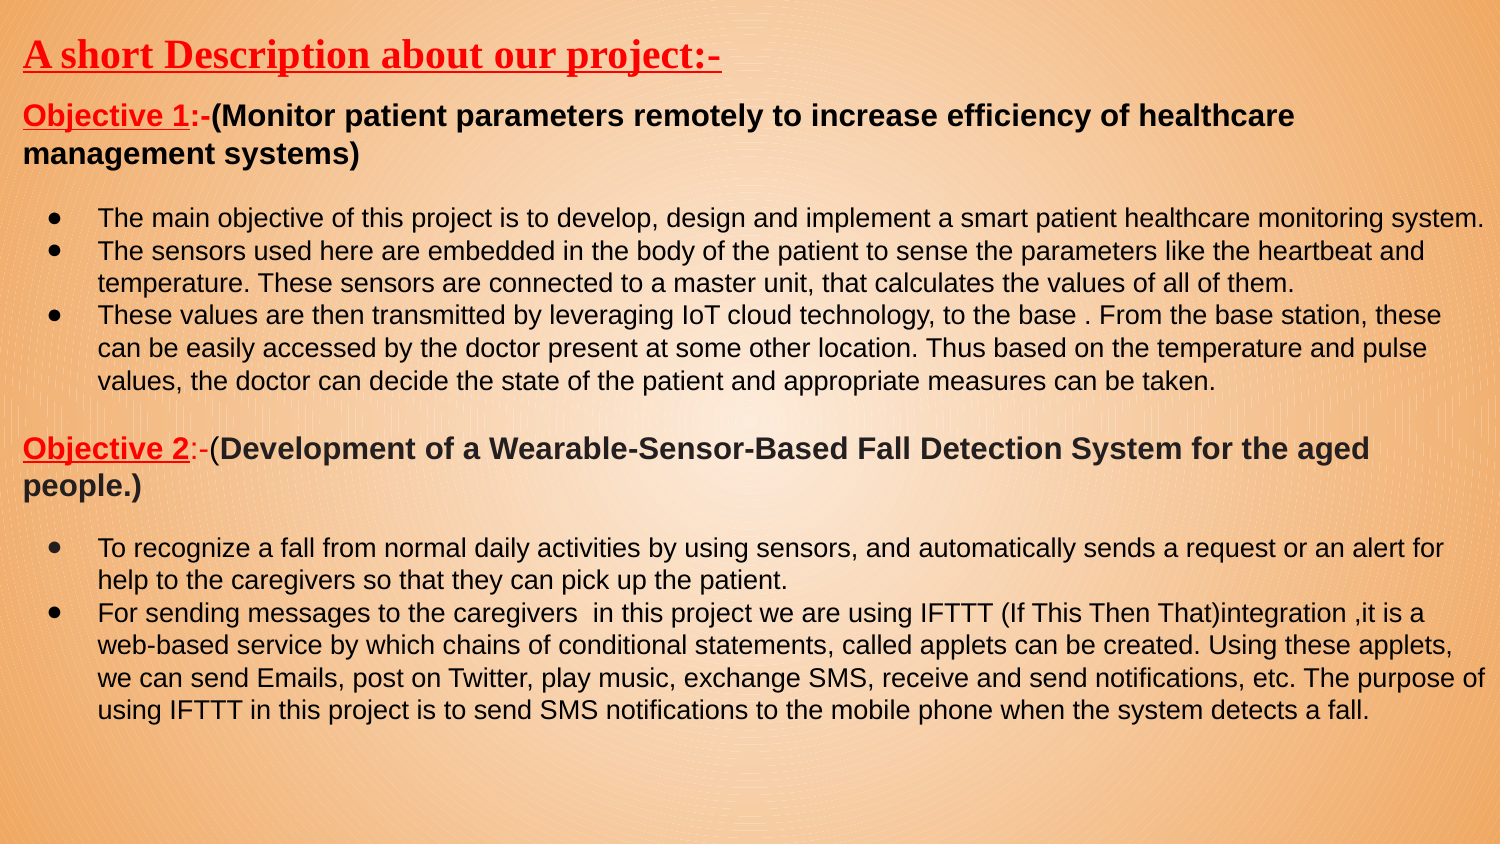

A short Description about our project:-
Objective 1:-(Monitor patient parameters remotely to increase efficiency of healthcare management systems)

The main objective of this project is to develop, design and implement a smart patient healthcare monitoring system.
The sensors used here are embedded in the body of the patient to sense the parameters like the heartbeat and temperature. These sensors are connected to a master unit, that calculates the values of all of them.
These values are then transmitted by leveraging IoT cloud technology, to the base . From the base station, these can be easily accessed by the doctor present at some other location. Thus based on the temperature and pulse values, the doctor can decide the state of the patient and appropriate measures can be taken.

Objective 2:-(Development of a Wearable-Sensor-Based Fall Detection System for the aged people.)

To recognize a fall from normal daily activities by using sensors, and automatically sends a request or an alert for help to the caregivers so that they can pick up the patient.
For sending messages to the caregivers  in this project we are using IFTTT (If This Then That)integration ,it is a web-based service by which chains of conditional statements, called applets can be created. Using these applets, we can send Emails, post on Twitter, play music, exchange SMS, receive and send notifications, etc. The purpose of using IFTTT in this project is to send SMS notifications to the mobile phone when the system detects a fall.